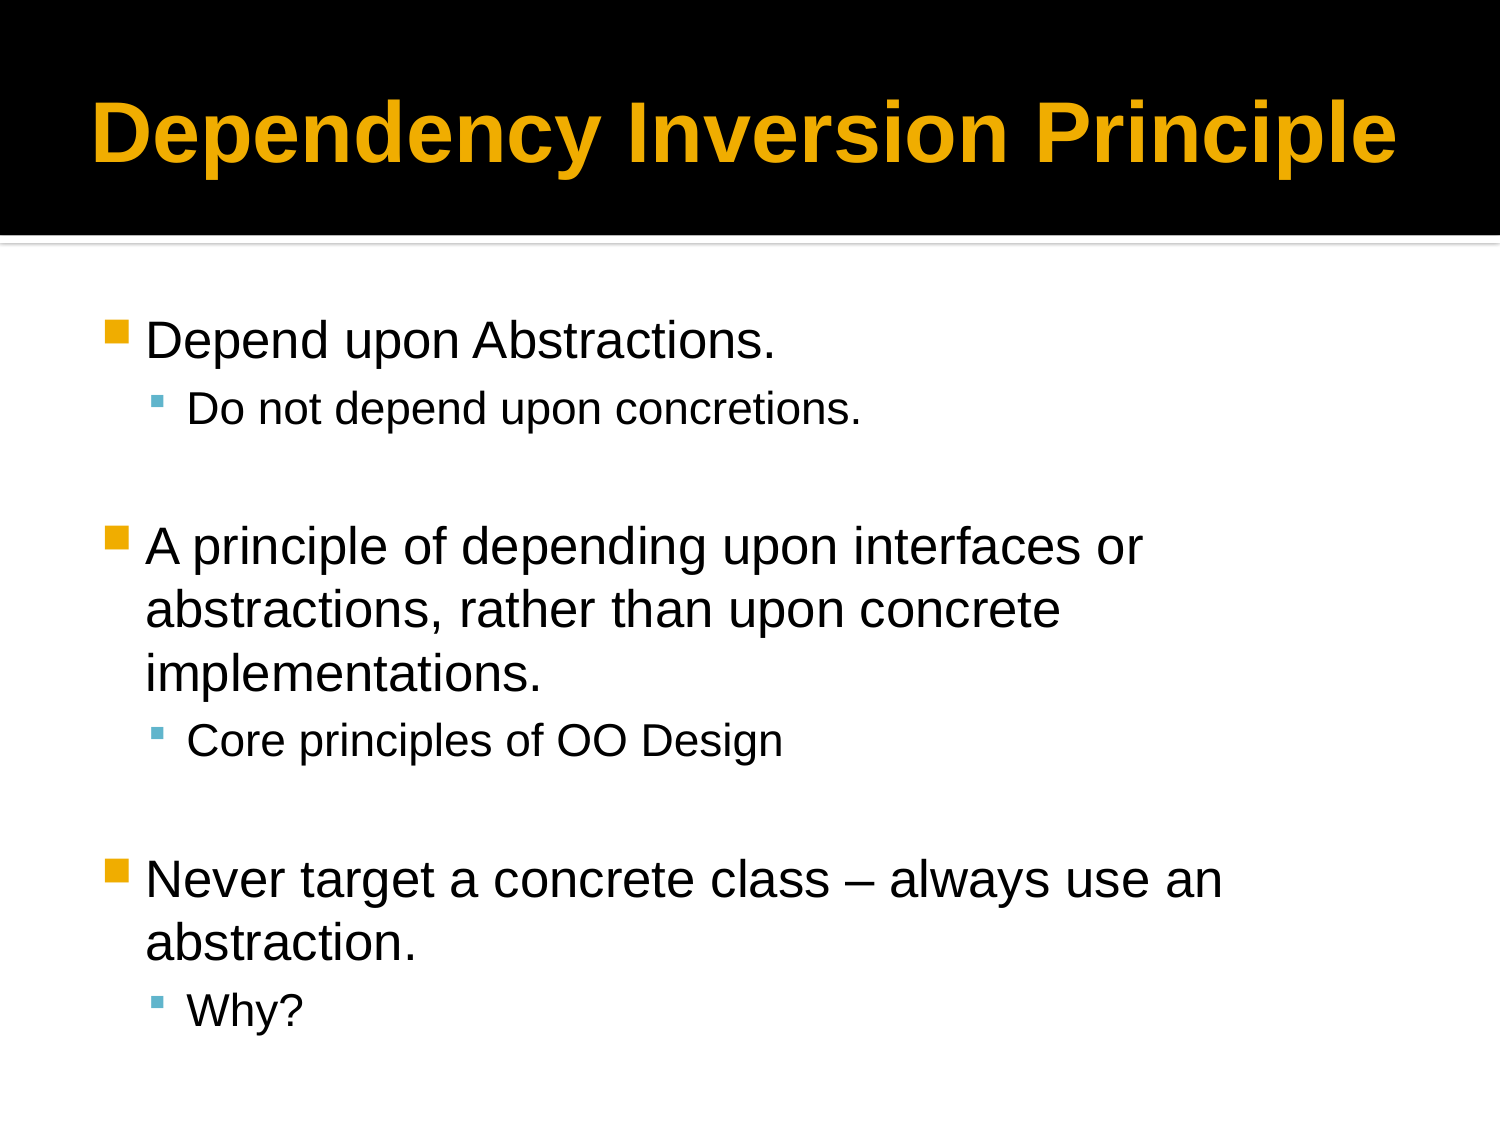

# Dependency Inversion Principle
Depend upon Abstractions.
Do not depend upon concretions.

A principle of depending upon interfaces or abstractions, rather than upon concrete implementations.
Core principles of OO Design

Never target a concrete class – always use an abstraction.
Why?